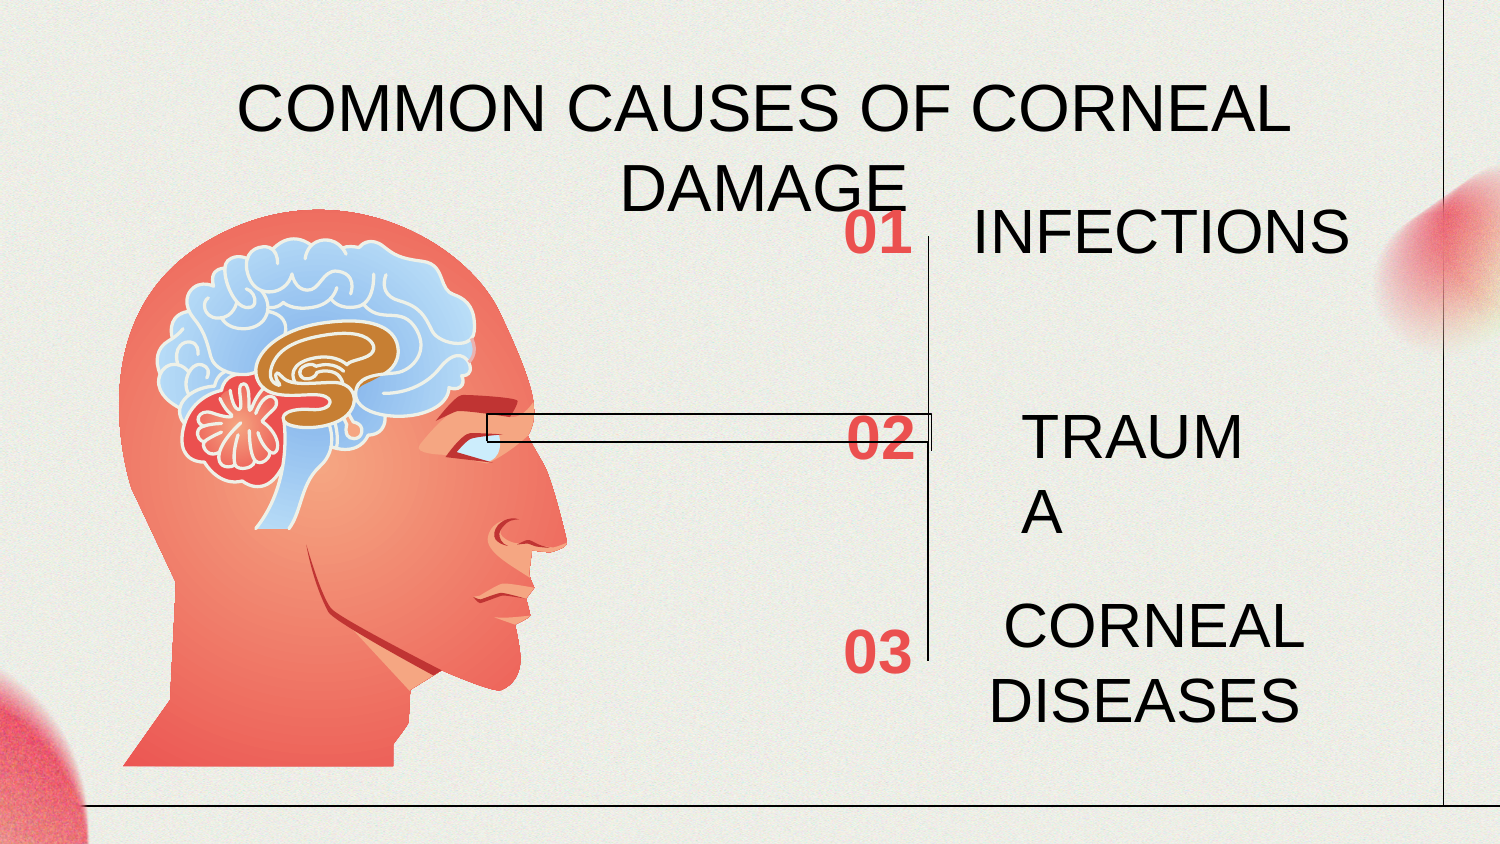

# COMMON CAUSES OF CORNEAL DAMAGE

01
INFECTIONS
TRAUMA

02
CORNEAL DISEASES
03